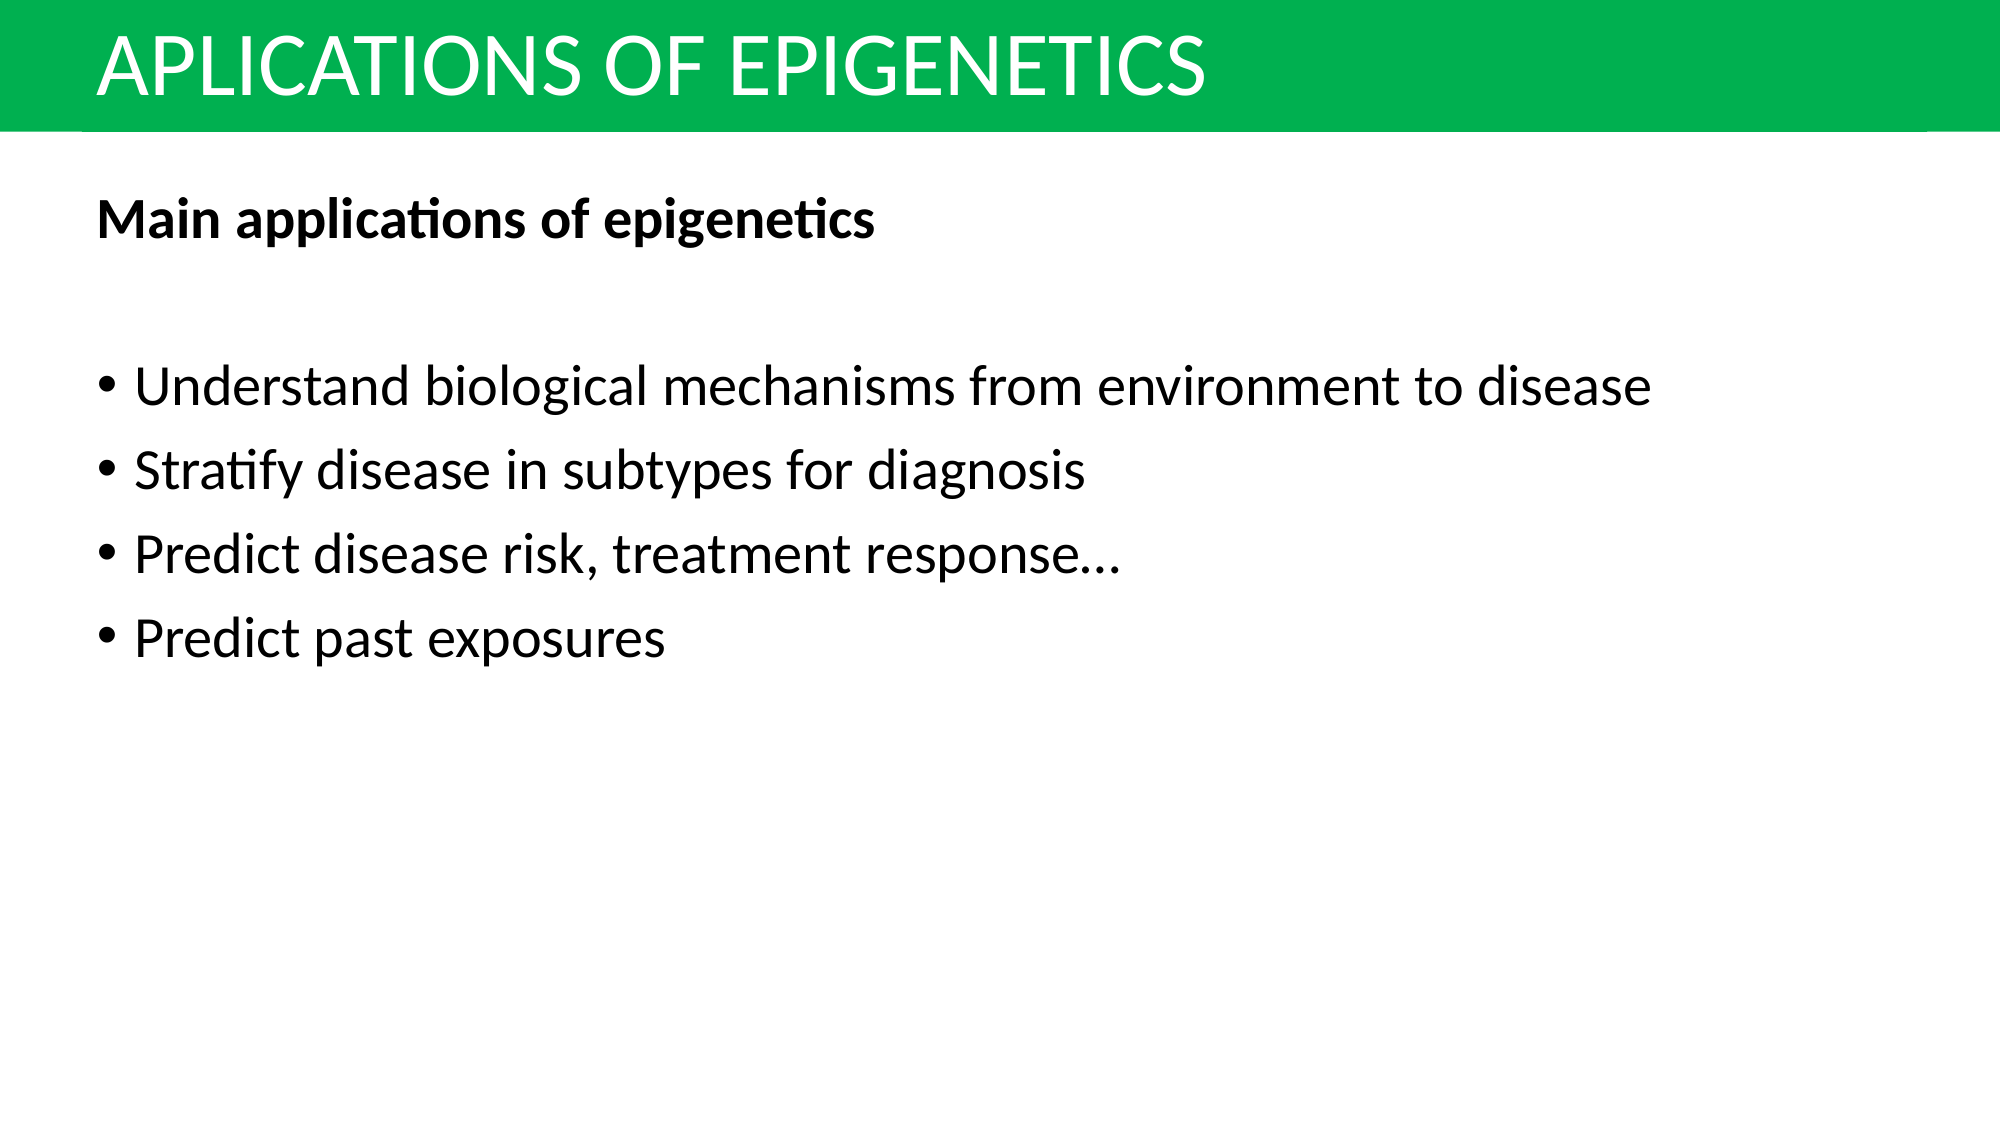

# APLICATIONS OF EPIGENETICS
Main applications of epigenetics

Understand biological mechanisms from environment to disease
Stratify disease in subtypes for diagnosis
Predict disease risk, treatment response…
Predict past exposures